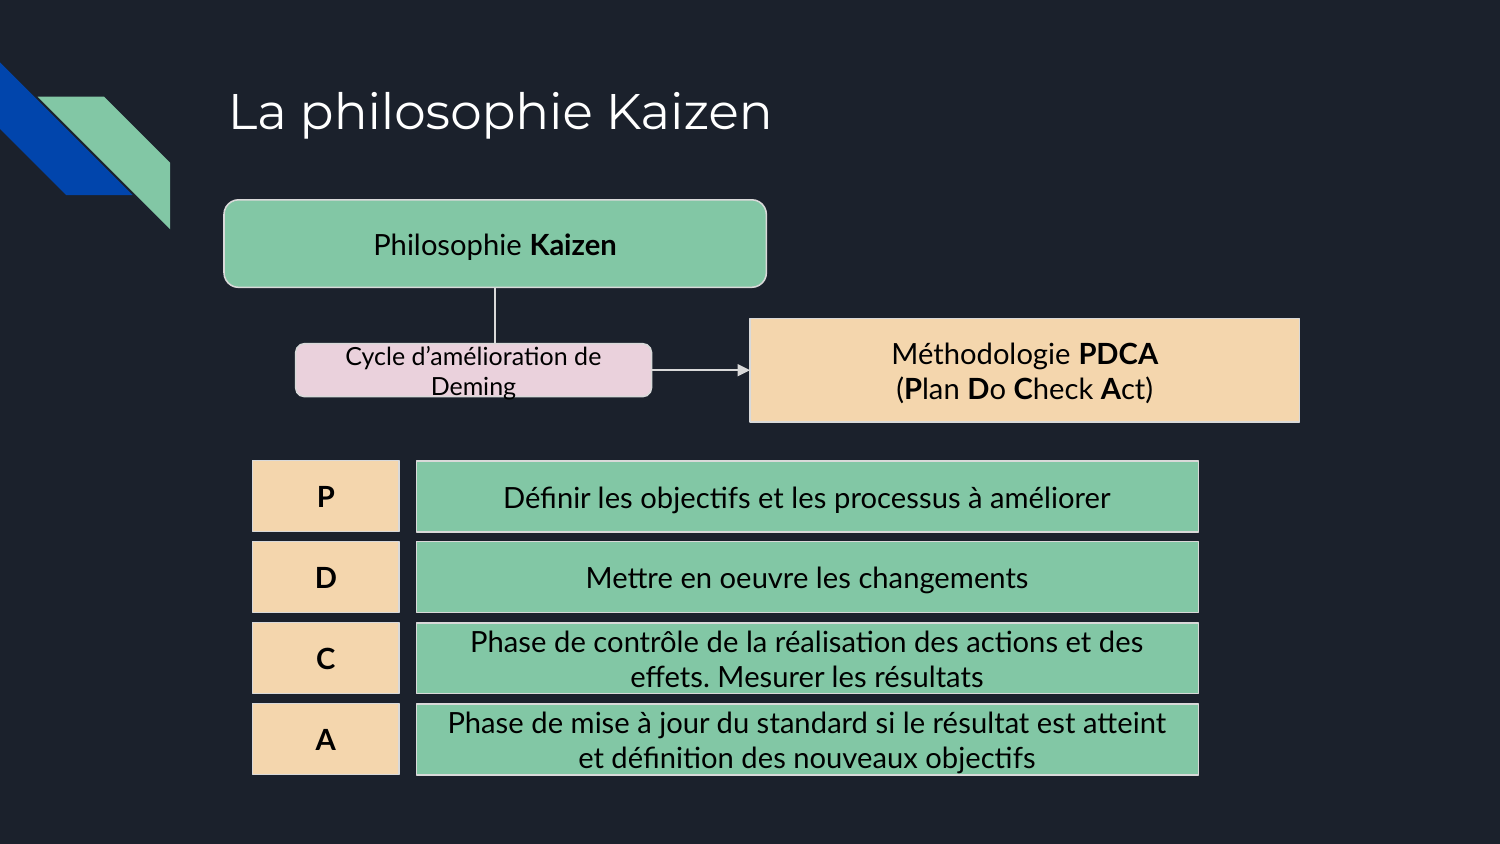

# La philosophie Kaizen
Philosophie Kaizen
Méthodologie PDCA
(Plan Do Check Act)
Cycle d’amélioration de Deming
P
Définir les objectifs et les processus à améliorer
D
Mettre en oeuvre les changements
C
Phase de contrôle de la réalisation des actions et des effets. Mesurer les résultats
A
Phase de mise à jour du standard si le résultat est atteint et définition des nouveaux objectifs